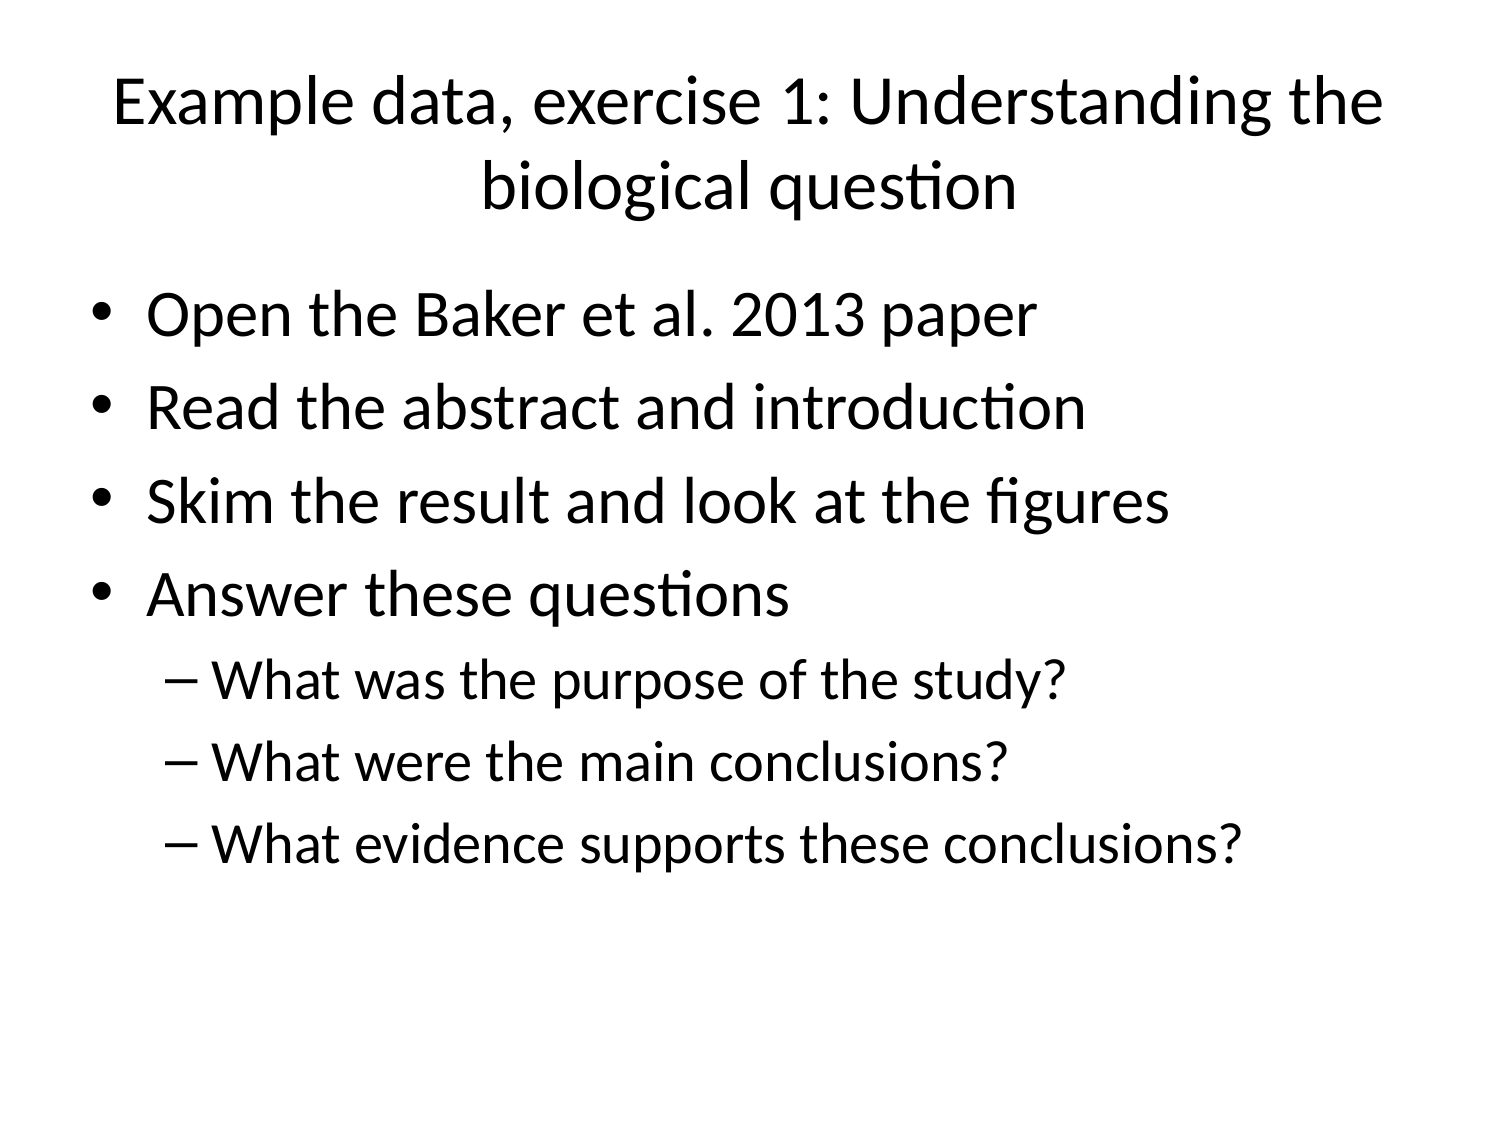

# Example data, exercise 1: Understanding the biological question
Open the Baker et al. 2013 paper
Read the abstract and introduction
Skim the result and look at the figures
Answer these questions
What was the purpose of the study?
What were the main conclusions?
What evidence supports these conclusions?